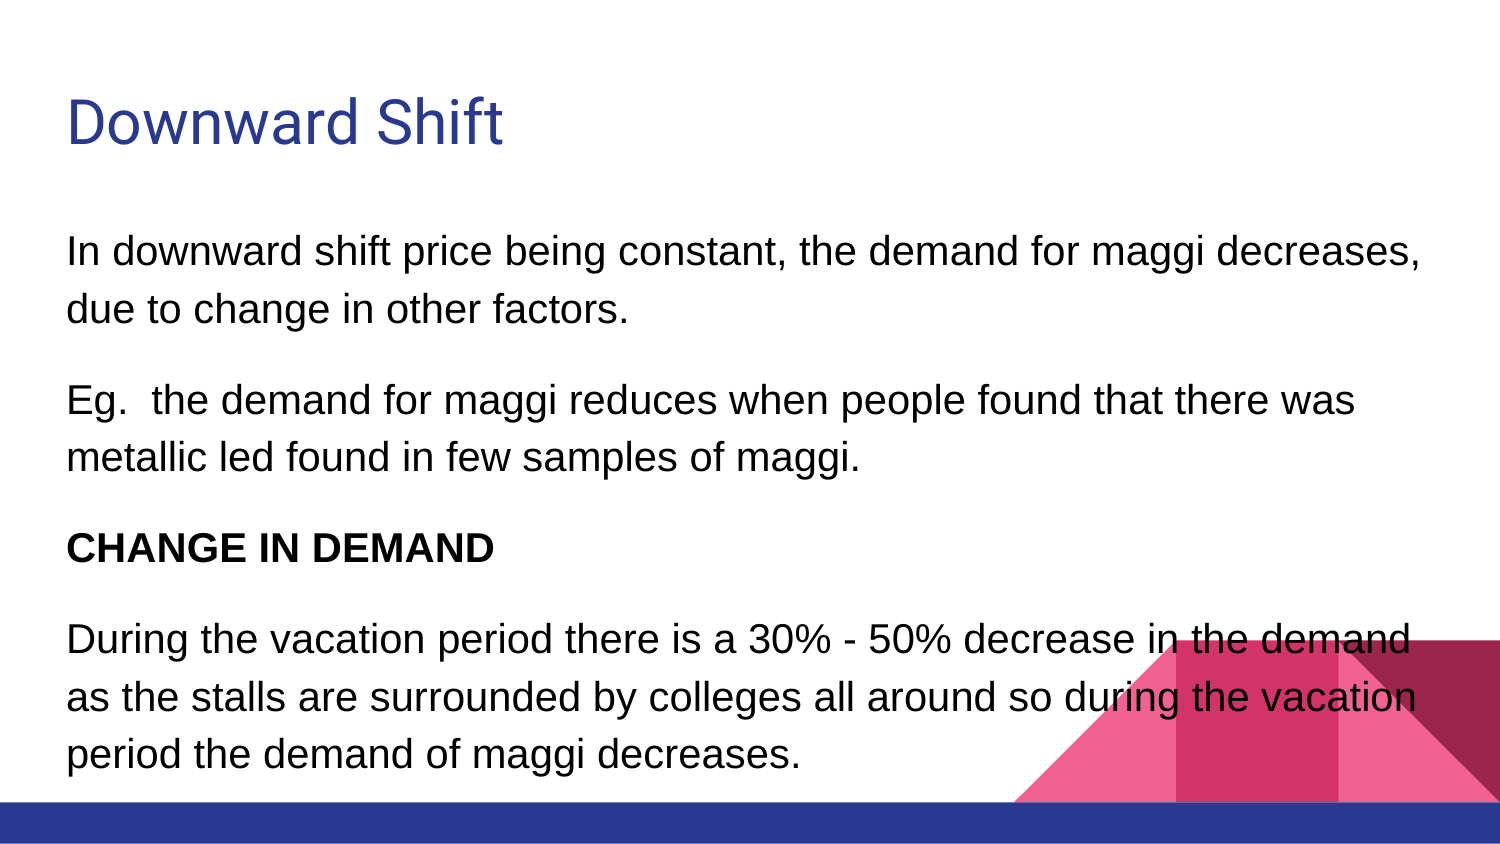

# Downward Shift
In downward shift price being constant, the demand for maggi decreases, due to change in other factors.
Eg.  the demand for maggi reduces when people found that there was metallic led found in few samples of maggi.
CHANGE IN DEMAND
During the vacation period there is a 30% - 50% decrease in the demand as the stalls are surrounded by colleges all around so during the vacation period the demand of maggi decreases.